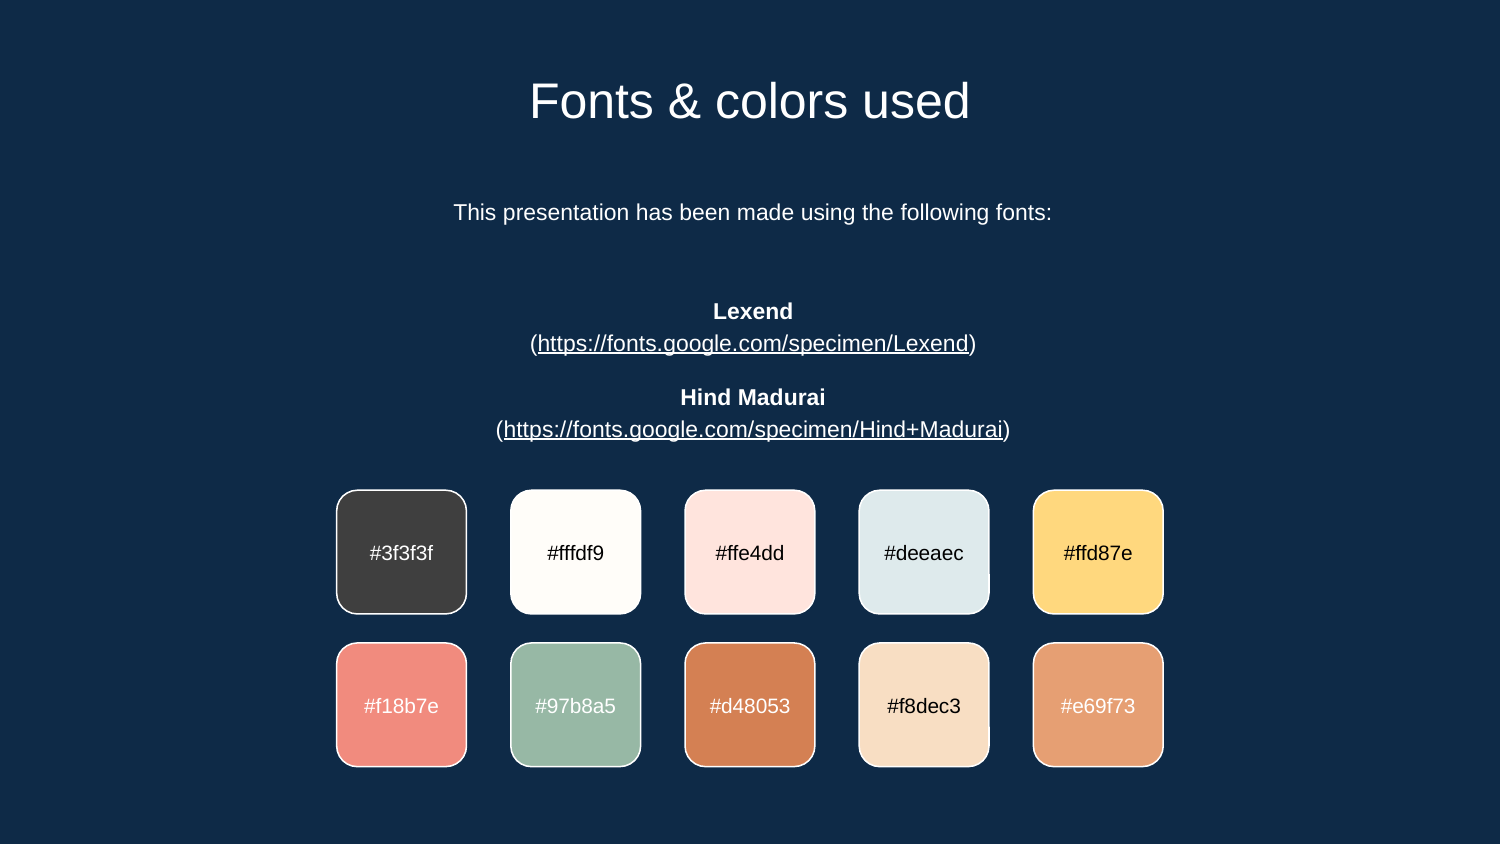

# Fonts & colors used
This presentation has been made using the following fonts:

Lexend
(https://fonts.google.com/specimen/Lexend)

Hind Madurai
(https://fonts.google.com/specimen/Hind+Madurai)

#3f3f3f
#fffdf9
#ffe4dd
#deeaec
#ffd87e

#f18b7e
#97b8a5
#d48053
#f8dec3
#e69f73